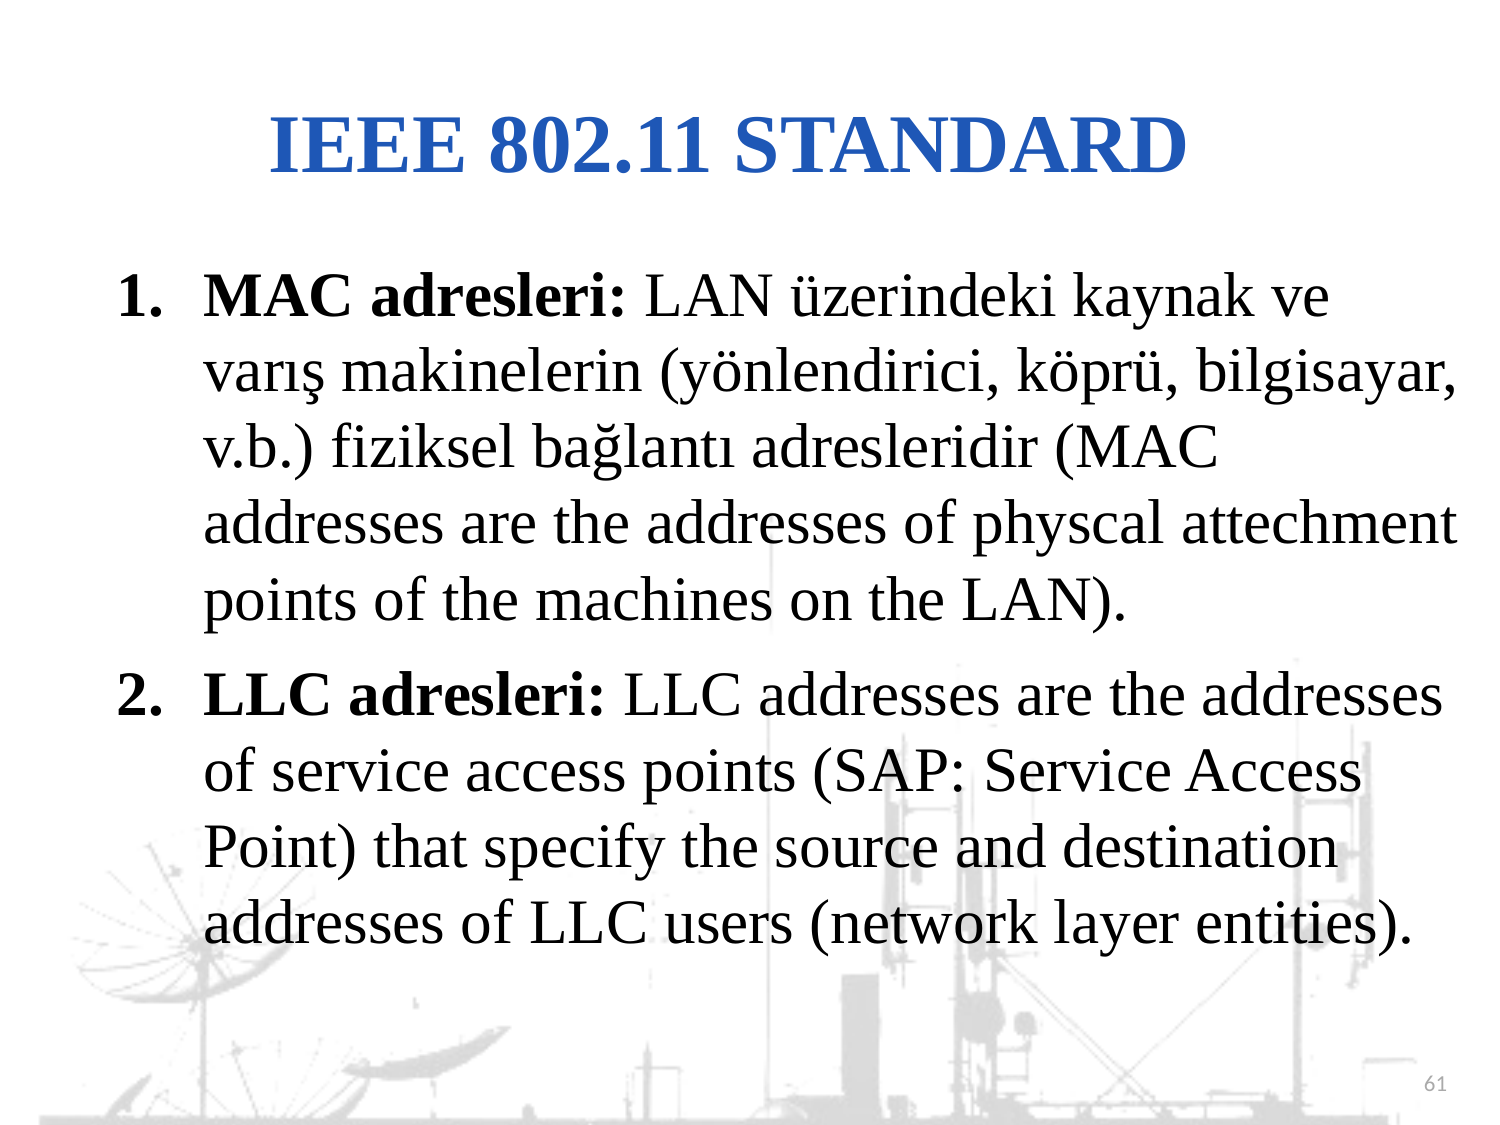

# IEEE 802.11 Standard
MAC adresleri: LAN üzerindeki kaynak ve varış makinelerin (yönlendirici, köprü, bilgisayar, v.b.) fiziksel bağlantı adresleridir (MAC addresses are the addresses of physcal attechment points of the machines on the LAN).
LLC adresleri: LLC addresses are the addresses of service access points (SAP: Service Access Point) that specify the source and destination addresses of LLC users (network layer entities).
61